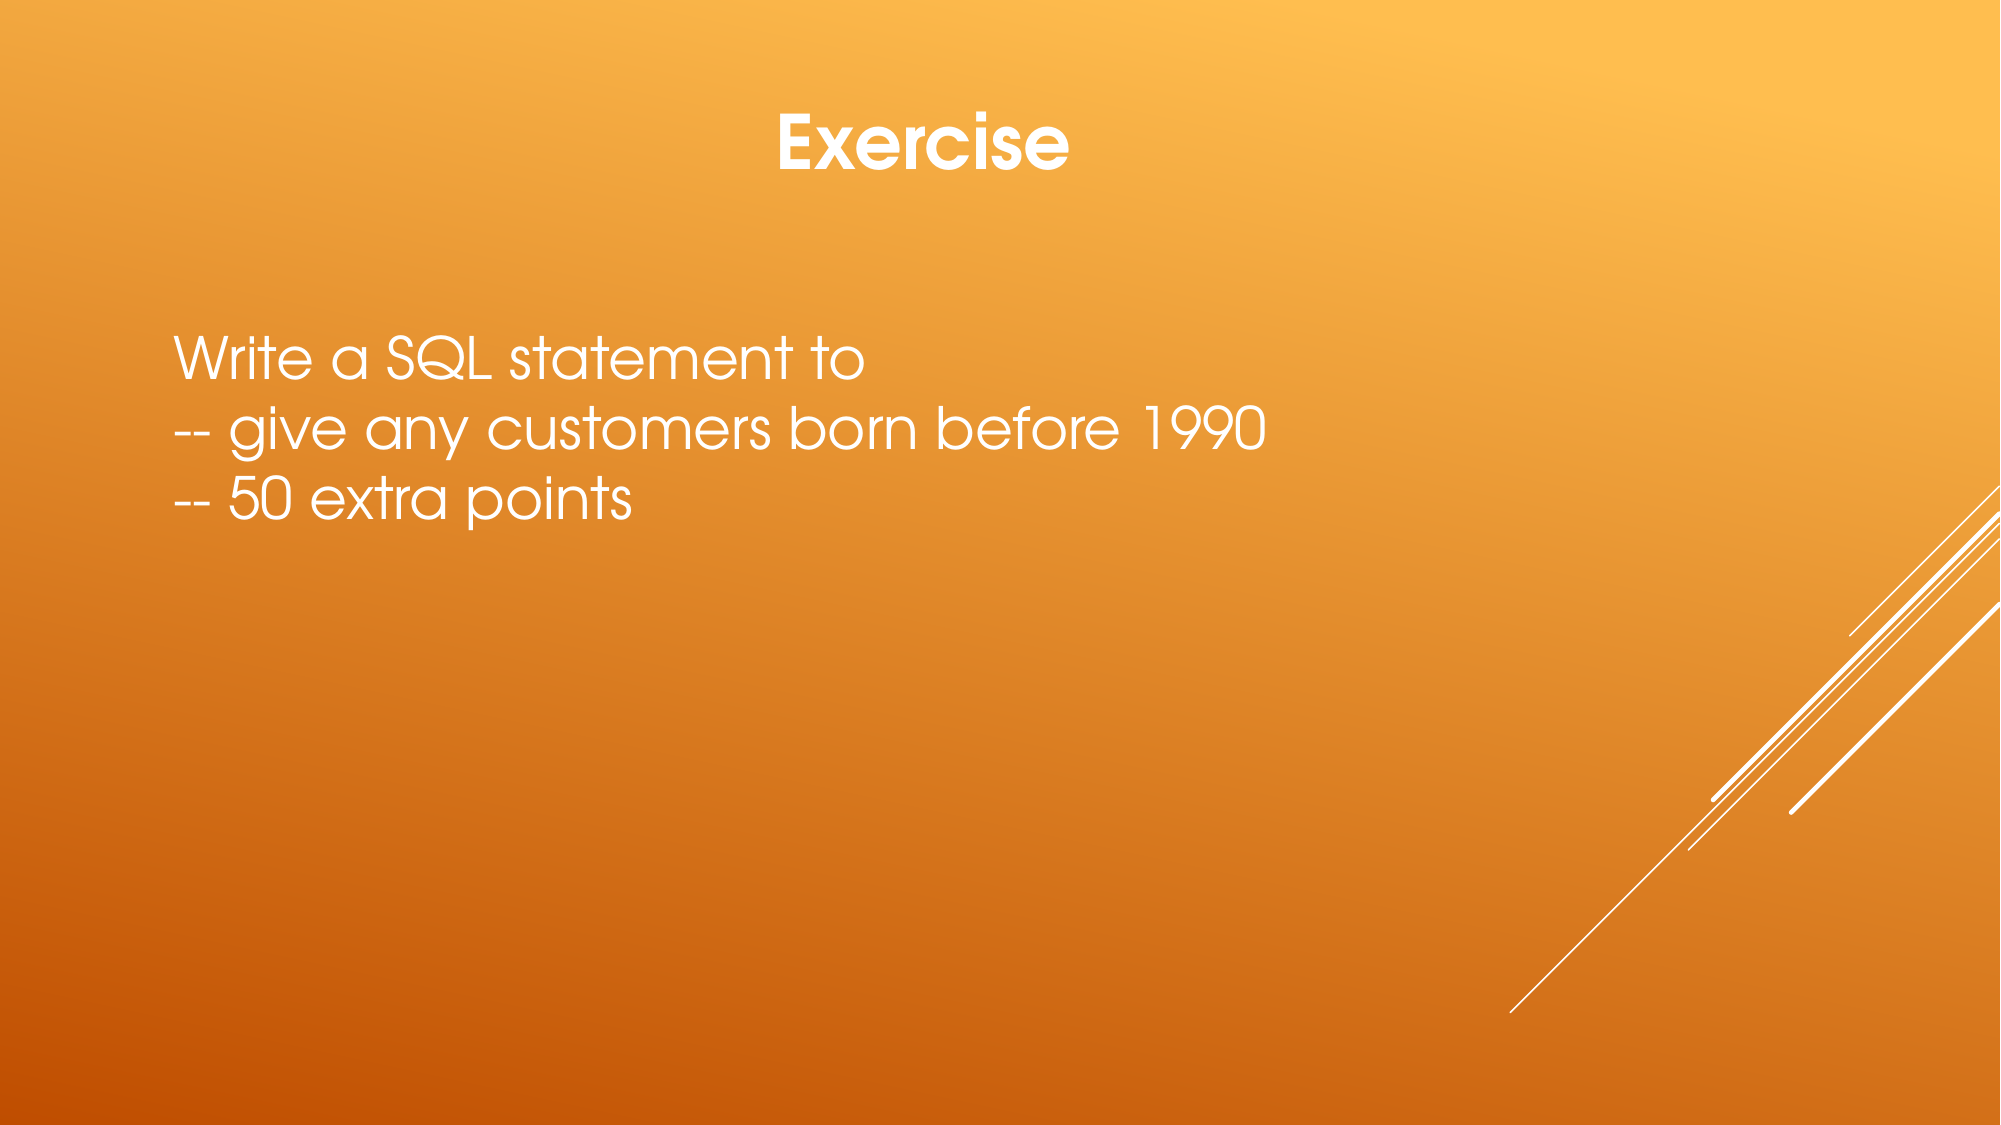

Exercise
Write a SQL statement to
-- give any customers born before 1990
-- 50 extra points